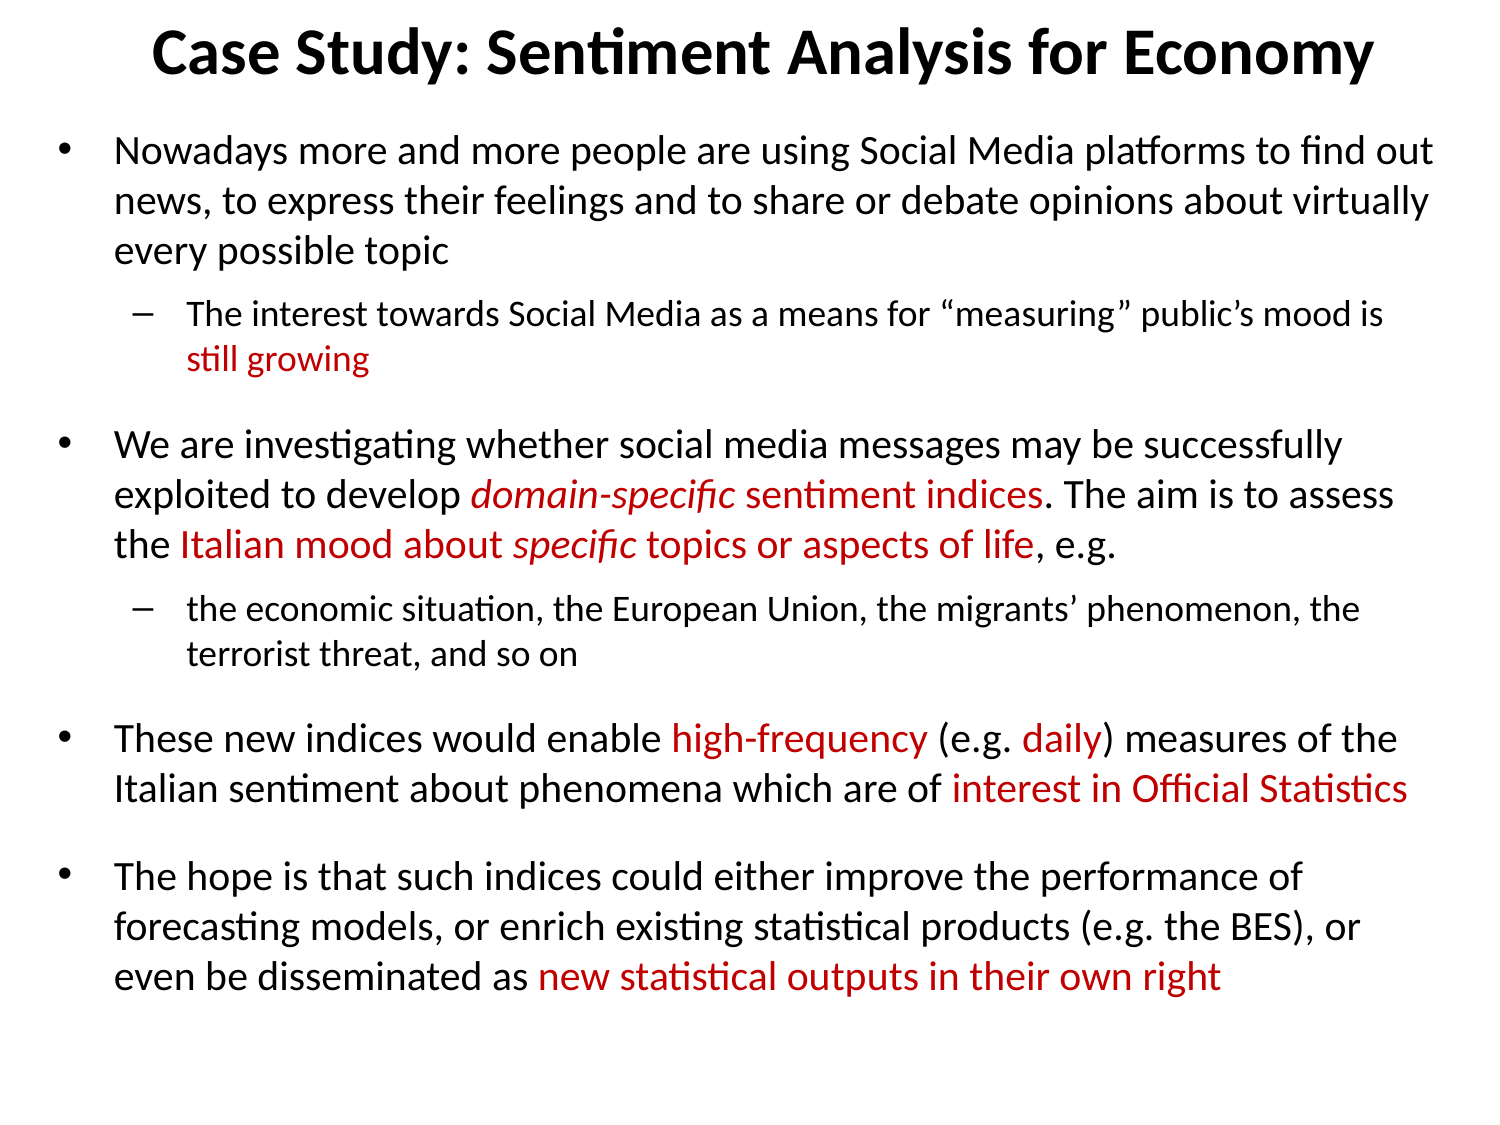

# Case Study: Sentiment Analysis for Economy
Nowadays more and more people are using Social Media platforms to find out news, to express their feelings and to share or debate opinions about virtually every possible topic
The interest towards Social Media as a means for “measuring” public’s mood is still growing
We are investigating whether social media messages may be successfully exploited to develop domain-specific sentiment indices. The aim is to assess the Italian mood about specific topics or aspects of life, e.g.
the economic situation, the European Union, the migrants’ phenomenon, the terrorist threat, and so on
These new indices would enable high-frequency (e.g. daily) measures of the Italian sentiment about phenomena which are of interest in Official Statistics
The hope is that such indices could either improve the performance of  forecasting models, or enrich existing statistical products (e.g. the BES), or even be disseminated as new statistical outputs in their own right